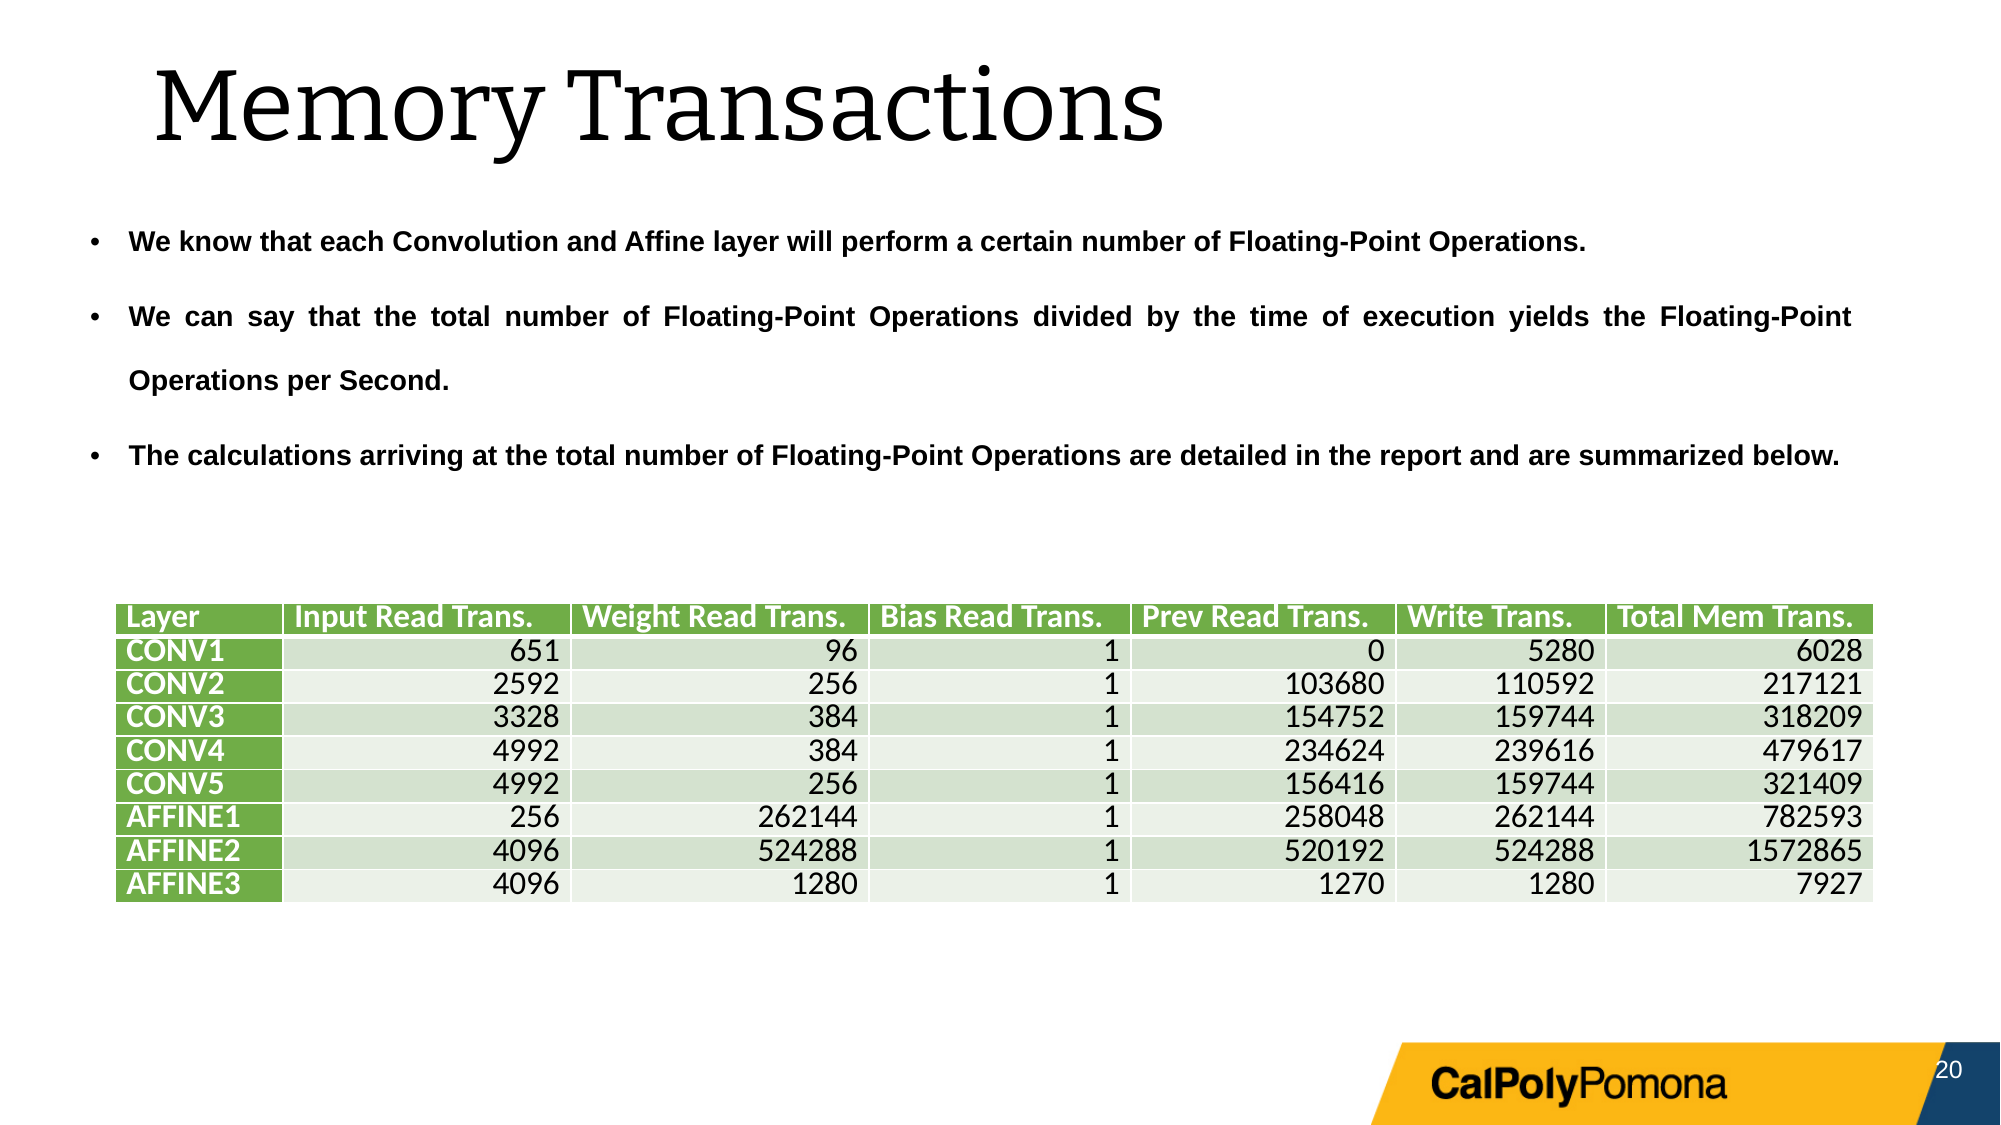

# Memory Transactions
We know that each Convolution and Affine layer will perform a certain number of Floating-Point Operations.
We can say that the total number of Floating-Point Operations divided by the time of execution yields the Floating-Point Operations per Second.
The calculations arriving at the total number of Floating-Point Operations are detailed in the report and are summarized below.
| Layer | Input Read Trans. | Weight Read Trans. | Bias Read Trans. | Prev Read Trans. | Write Trans. | Total Mem Trans. |
| --- | --- | --- | --- | --- | --- | --- |
| CONV1 | 651 | 96 | 1 | 0 | 5280 | 6028 |
| CONV2 | 2592 | 256 | 1 | 103680 | 110592 | 217121 |
| CONV3 | 3328 | 384 | 1 | 154752 | 159744 | 318209 |
| CONV4 | 4992 | 384 | 1 | 234624 | 239616 | 479617 |
| CONV5 | 4992 | 256 | 1 | 156416 | 159744 | 321409 |
| AFFINE1 | 256 | 262144 | 1 | 258048 | 262144 | 782593 |
| AFFINE2 | 4096 | 524288 | 1 | 520192 | 524288 | 1572865 |
| AFFINE3 | 4096 | 1280 | 1 | 1270 | 1280 | 7927 |
20